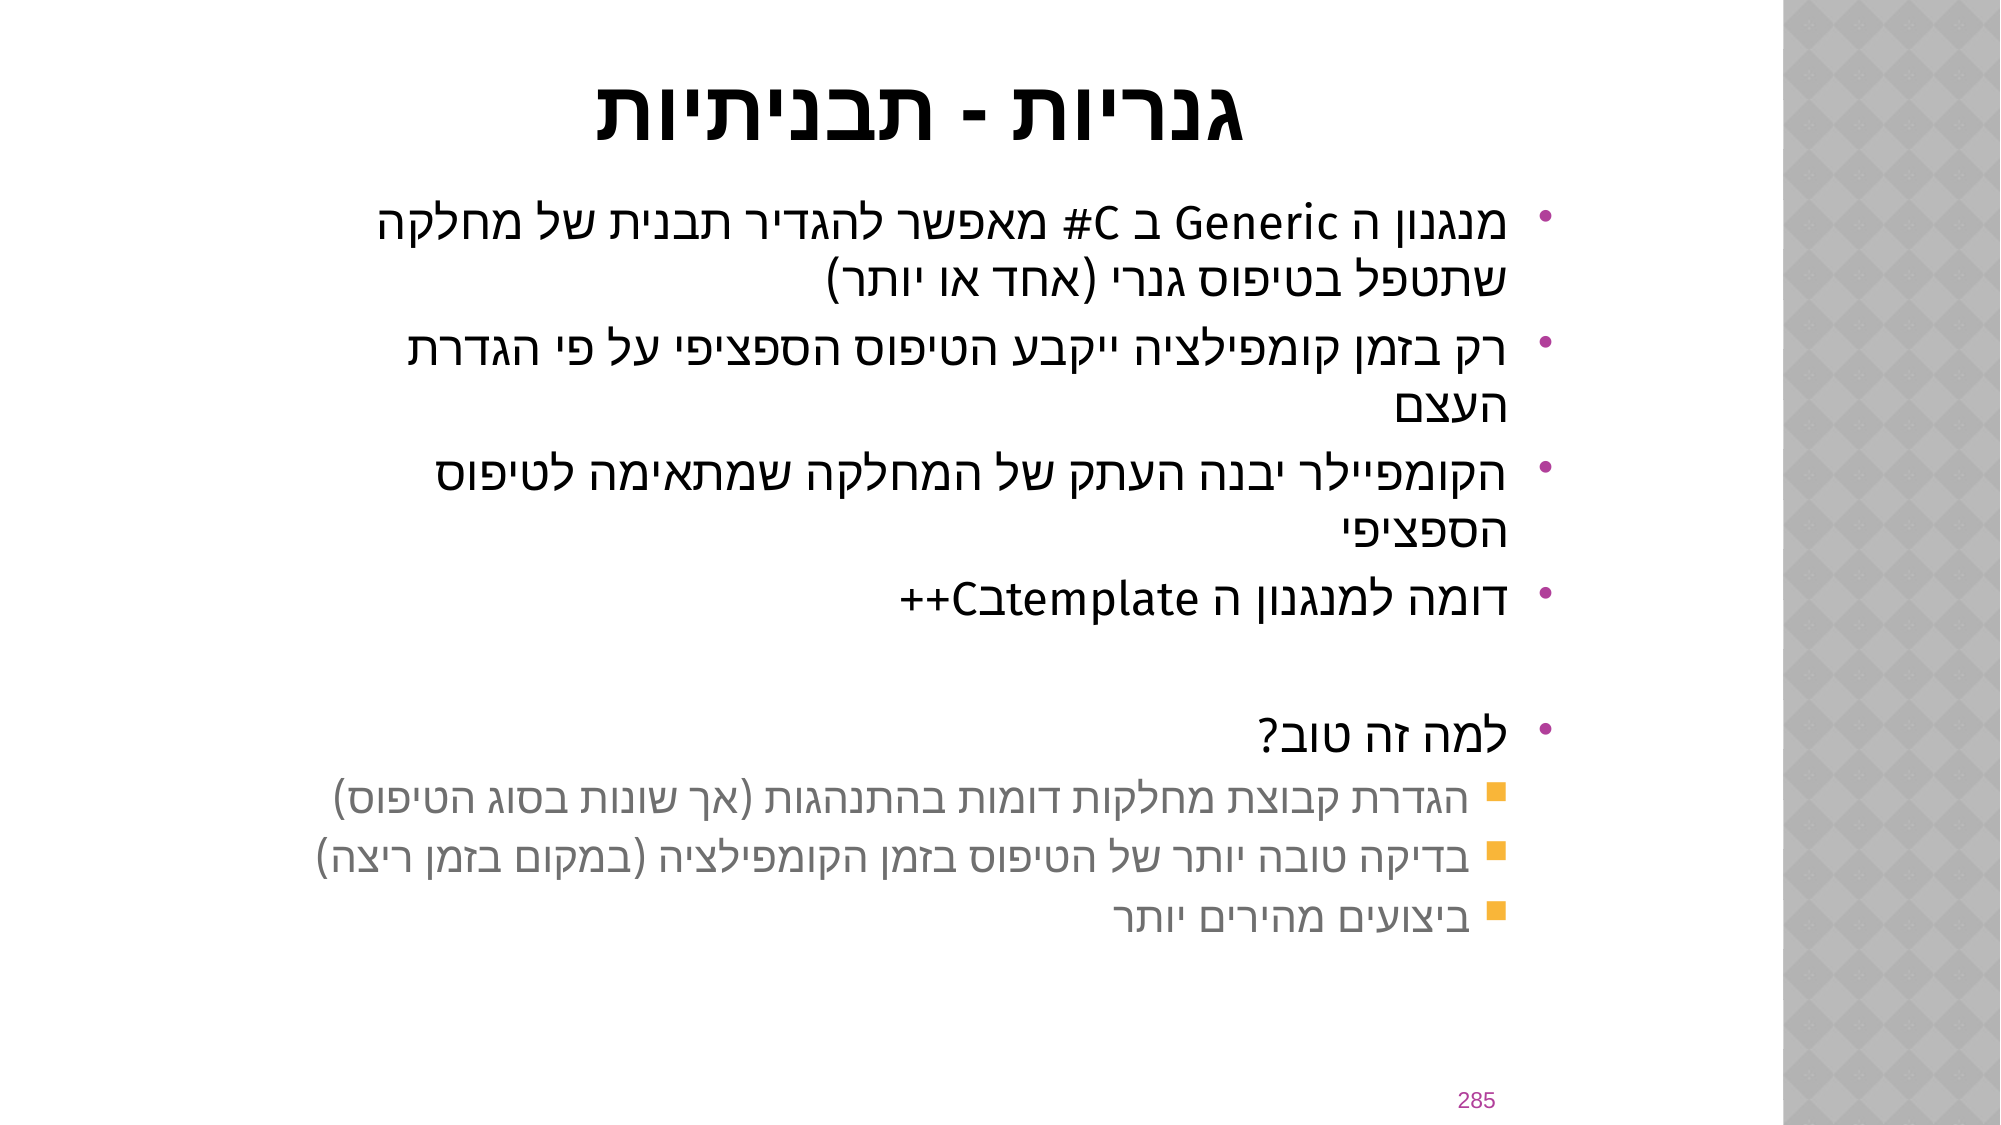

# גנריות - תבניתיות
מנגנון ה Generic ב C# מאפשר להגדיר תבנית של מחלקה שתטפל בטיפוס גנרי (אחד או יותר)
רק בזמן קומפילציה ייקבע הטיפוס הספציפי על פי הגדרת העצם
הקומפיילר יבנה העתק של המחלקה שמתאימה לטיפוס הספציפי
דומה למנגנון ה templateבC++

למה זה טוב?
הגדרת קבוצת מחלקות דומות בהתנהגות (אך שונות בסוג הטיפוס)
בדיקה טובה יותר של הטיפוס בזמן הקומפילציה (במקום בזמן ריצה)
ביצועים מהירים יותר
285